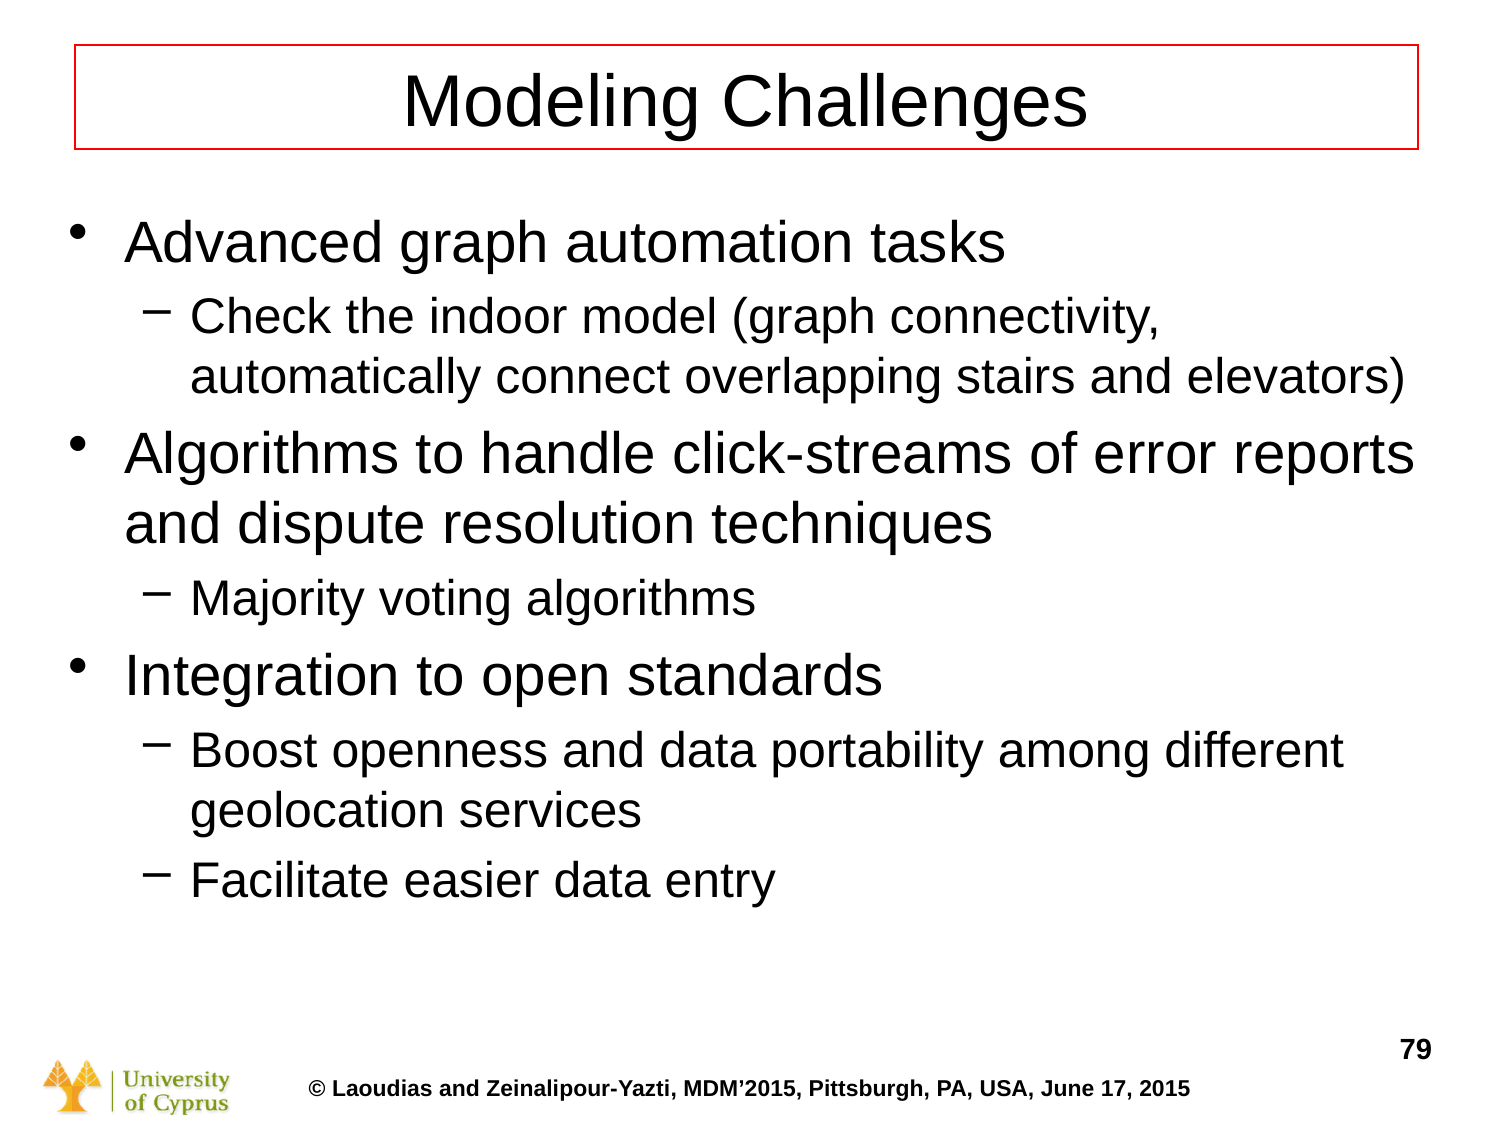

Basic Operation on Smartphone Power(mW=mJ/s)
CPU Minimal use (just OS running) 35mW
CPU Standard use (light processing) 175mW
CPU Peak (heavy processing) 469mW
WiFi Idle (Connected) 34mW
WiFi Localization (avg/minute) 125mW
WiFi Peak (Uplink 123Kbps, -58dBm) 400mW
3G Localization (avg/minute) 300mW
3G Busy 900mW
GPS On (steady) 275mW
OLED Economy Mode 300mW
OLED Full Brightness 676mW
# Modeling Challenges
Advanced graph automation tasks
Check the indoor model (graph connectivity, automatically connect overlapping stairs and elevators)
Algorithms to handle click-streams of error reports and dispute resolution techniques
Majority voting algorithms
Integration to open standards
Boost openness and data portability among different geolocation services
Facilitate easier data entry

Source: NASA